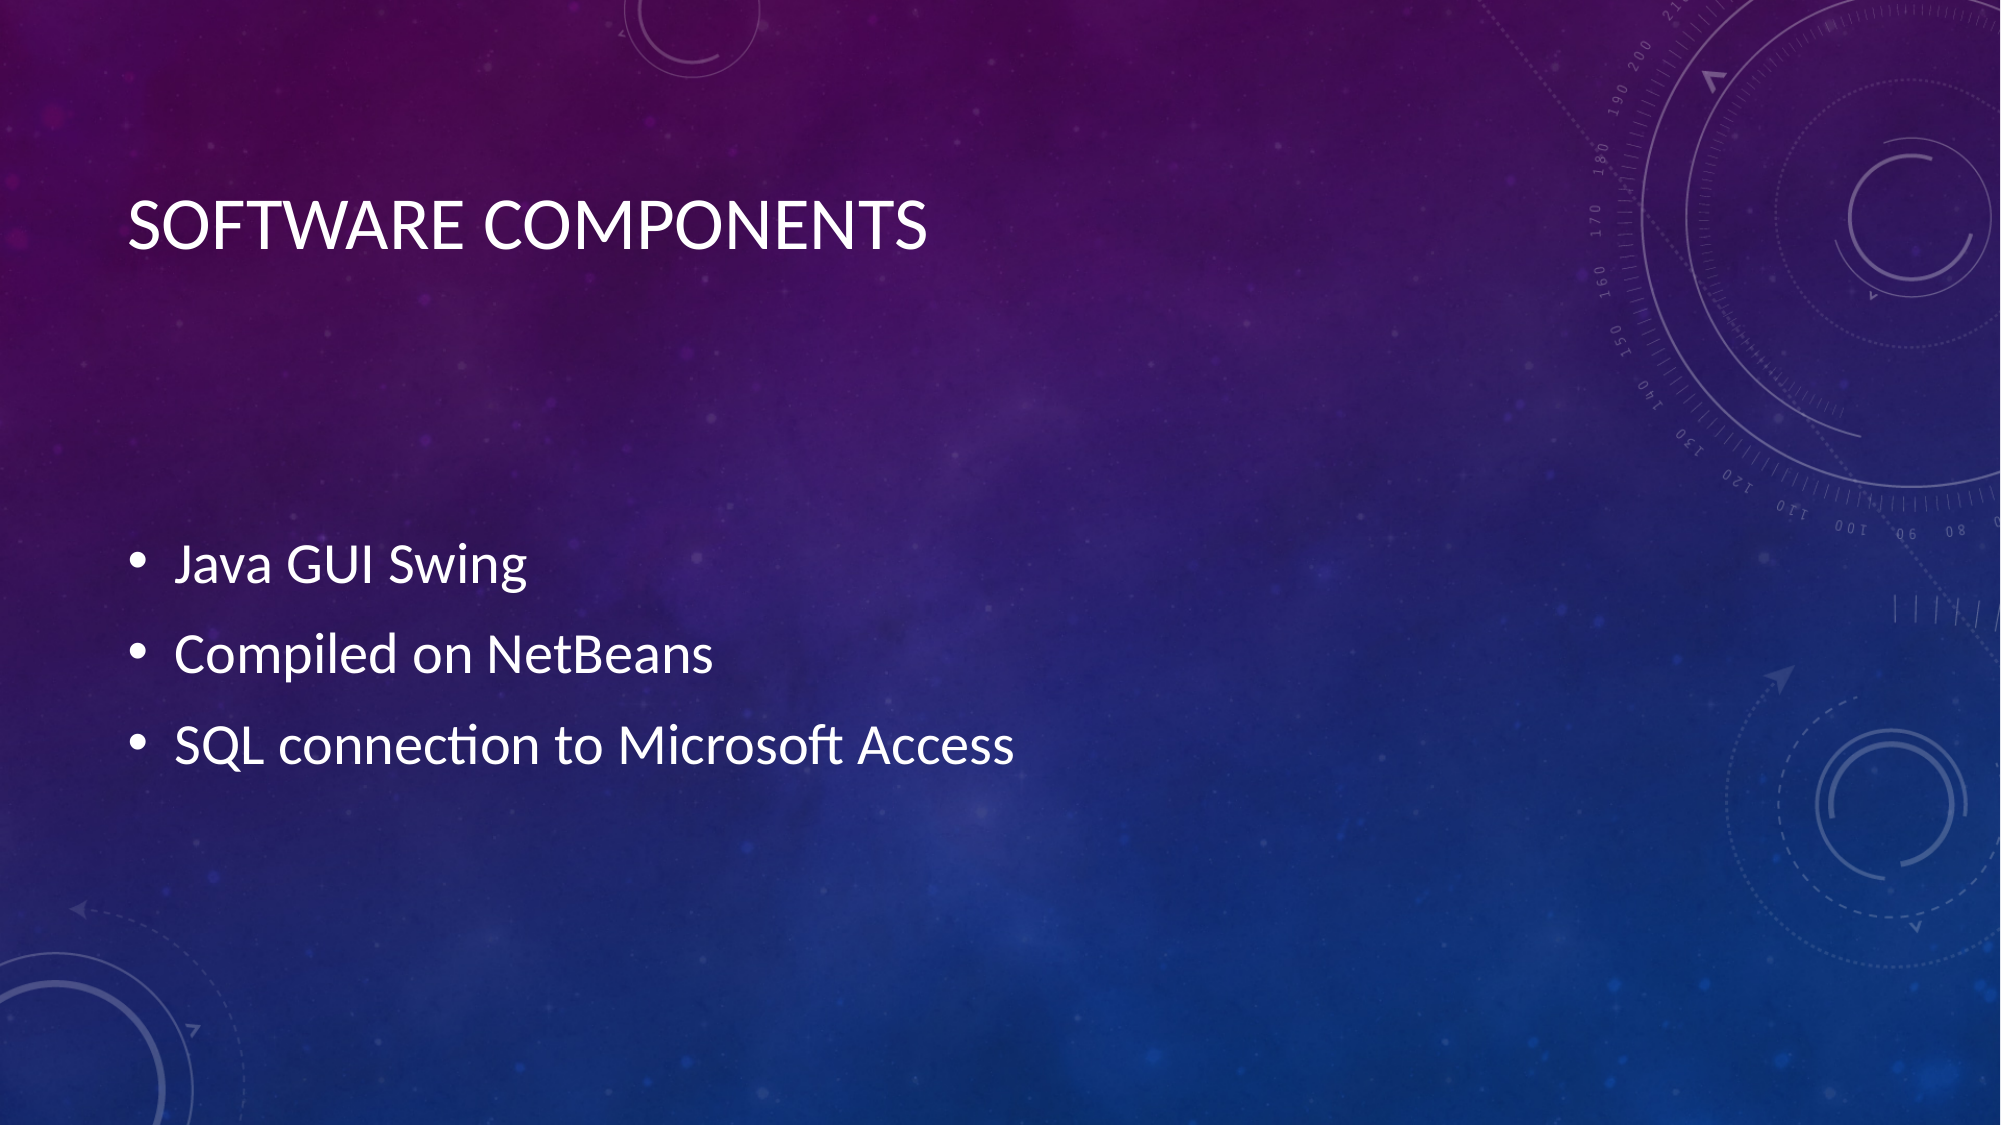

# Software components
Java GUI Swing
Compiled on NetBeans
SQL connection to Microsoft Access